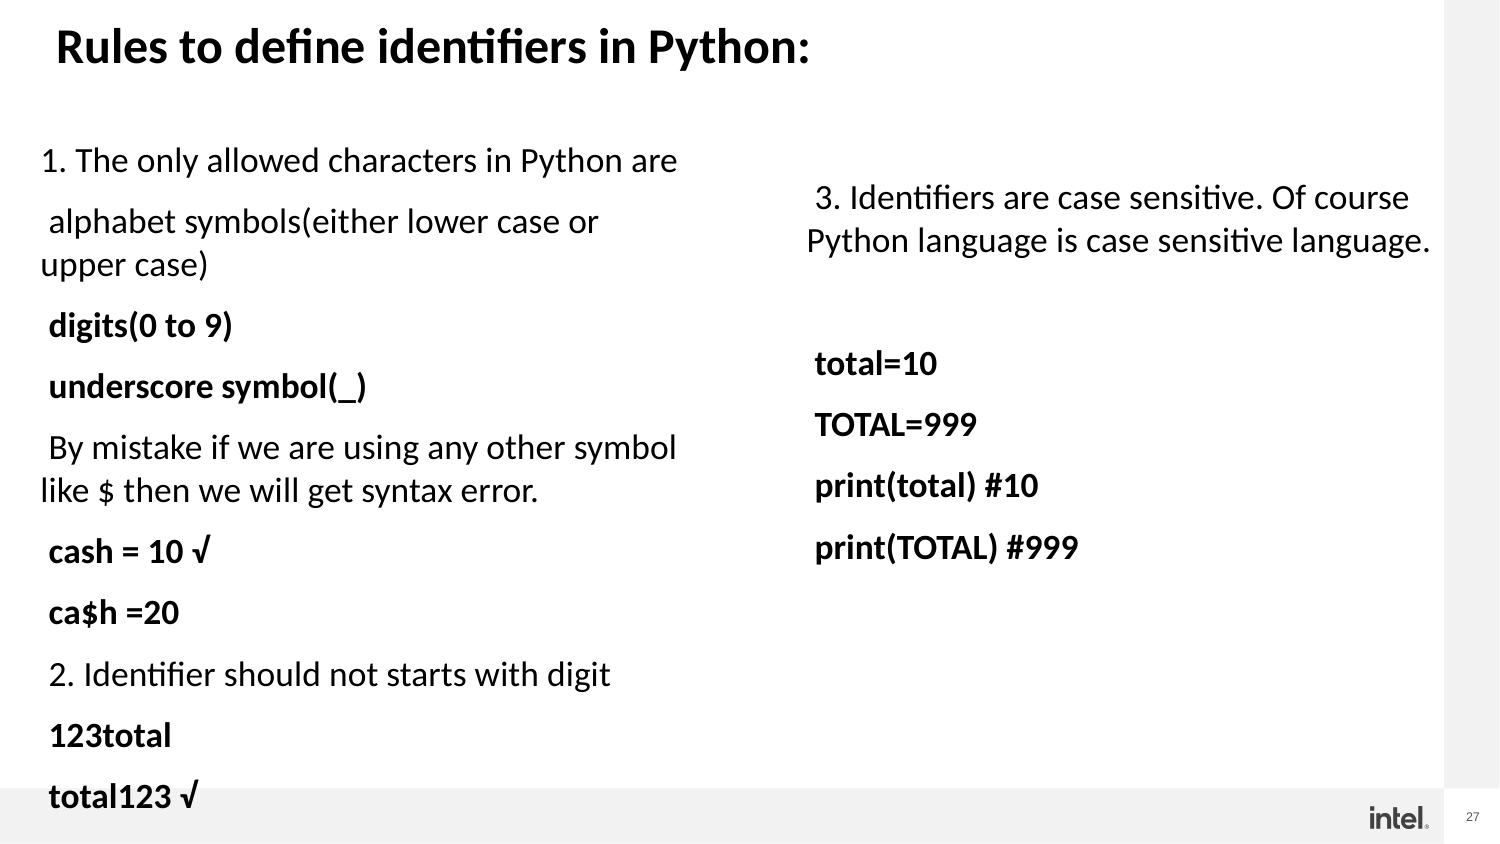

# Rules to define identifiers in Python:

1. The only allowed characters in Python are
 alphabet symbols(either lower case or upper case)
 digits(0 to 9)
 underscore symbol(_)
 By mistake if we are using any other symbol like $ then we will get syntax error.
 cash = 10 √
 ca$h =20
 2. Identifier should not starts with digit
 123total
 total123 √

 3. Identifiers are case sensitive. Of course Python language is case sensitive language.

 total=10
 TOTAL=999
 print(total) #10
 print(TOTAL) #999